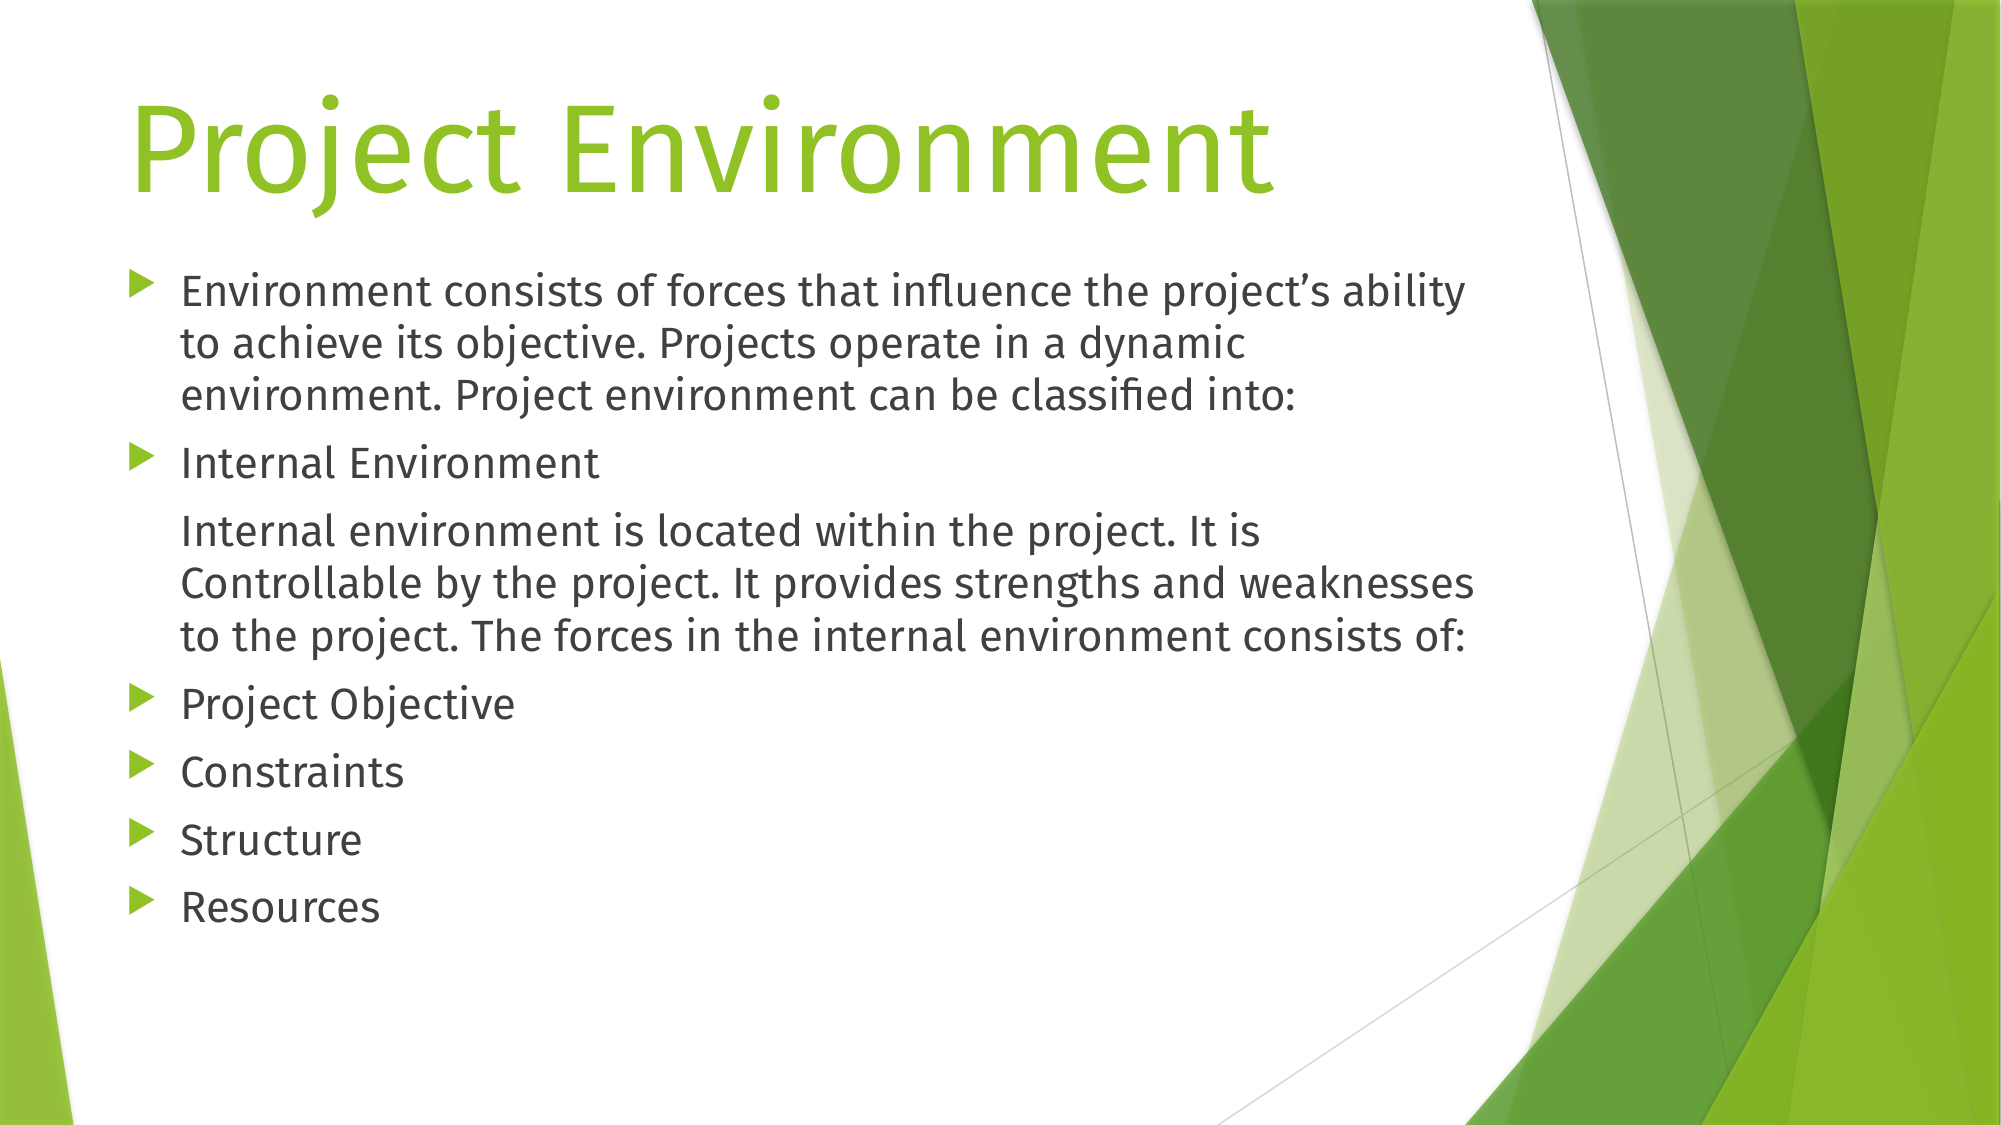

# Project Environment
Environment consists of forces that influence the project’s ability to achieve its objective. Projects operate in a dynamic environment. Project environment can be classified into:
Internal Environment
	Internal environment is located within the project. It is Controllable by the project. It provides strengths and weaknesses to the project. The forces in the internal environment consists of:
Project Objective
Constraints
Structure
Resources